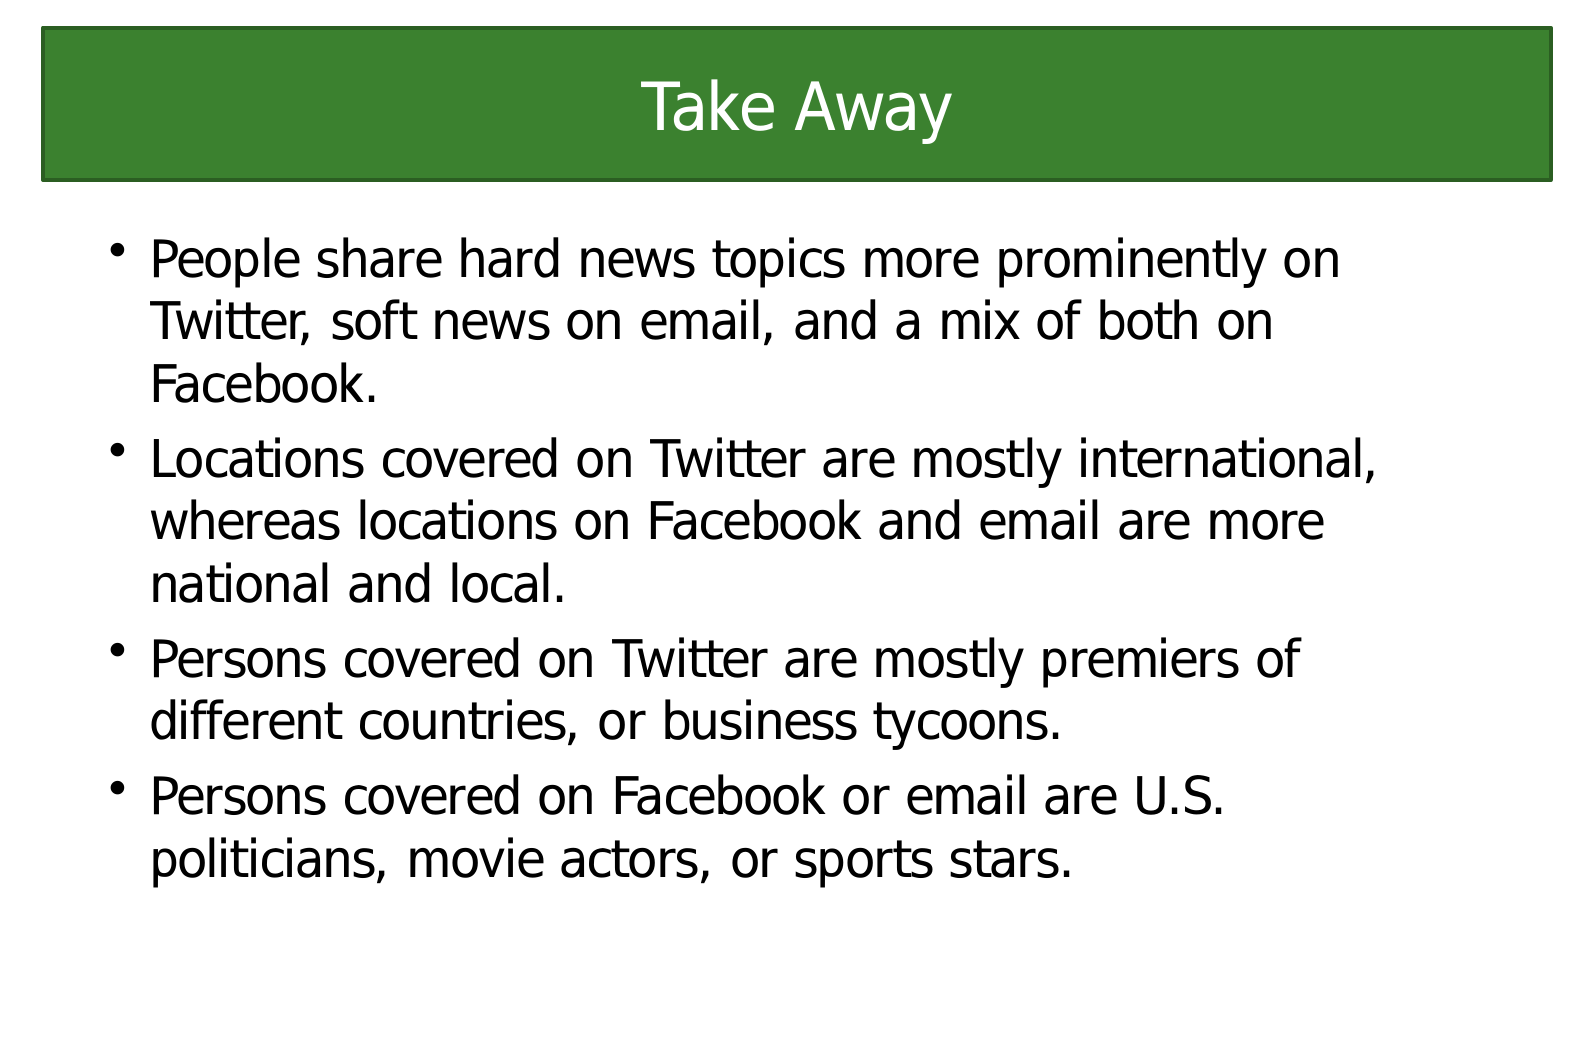

# Take Away
People share hard news topics more prominently on Twitter, soft news on email, and a mix of both on Facebook.
Locations covered on Twitter are mostly international, whereas locations on Facebook and email are more national and local.
Persons covered on Twitter are mostly premiers of different countries, or business tycoons.
Persons covered on Facebook or email are U.S. politicians, movie actors, or sports stars.